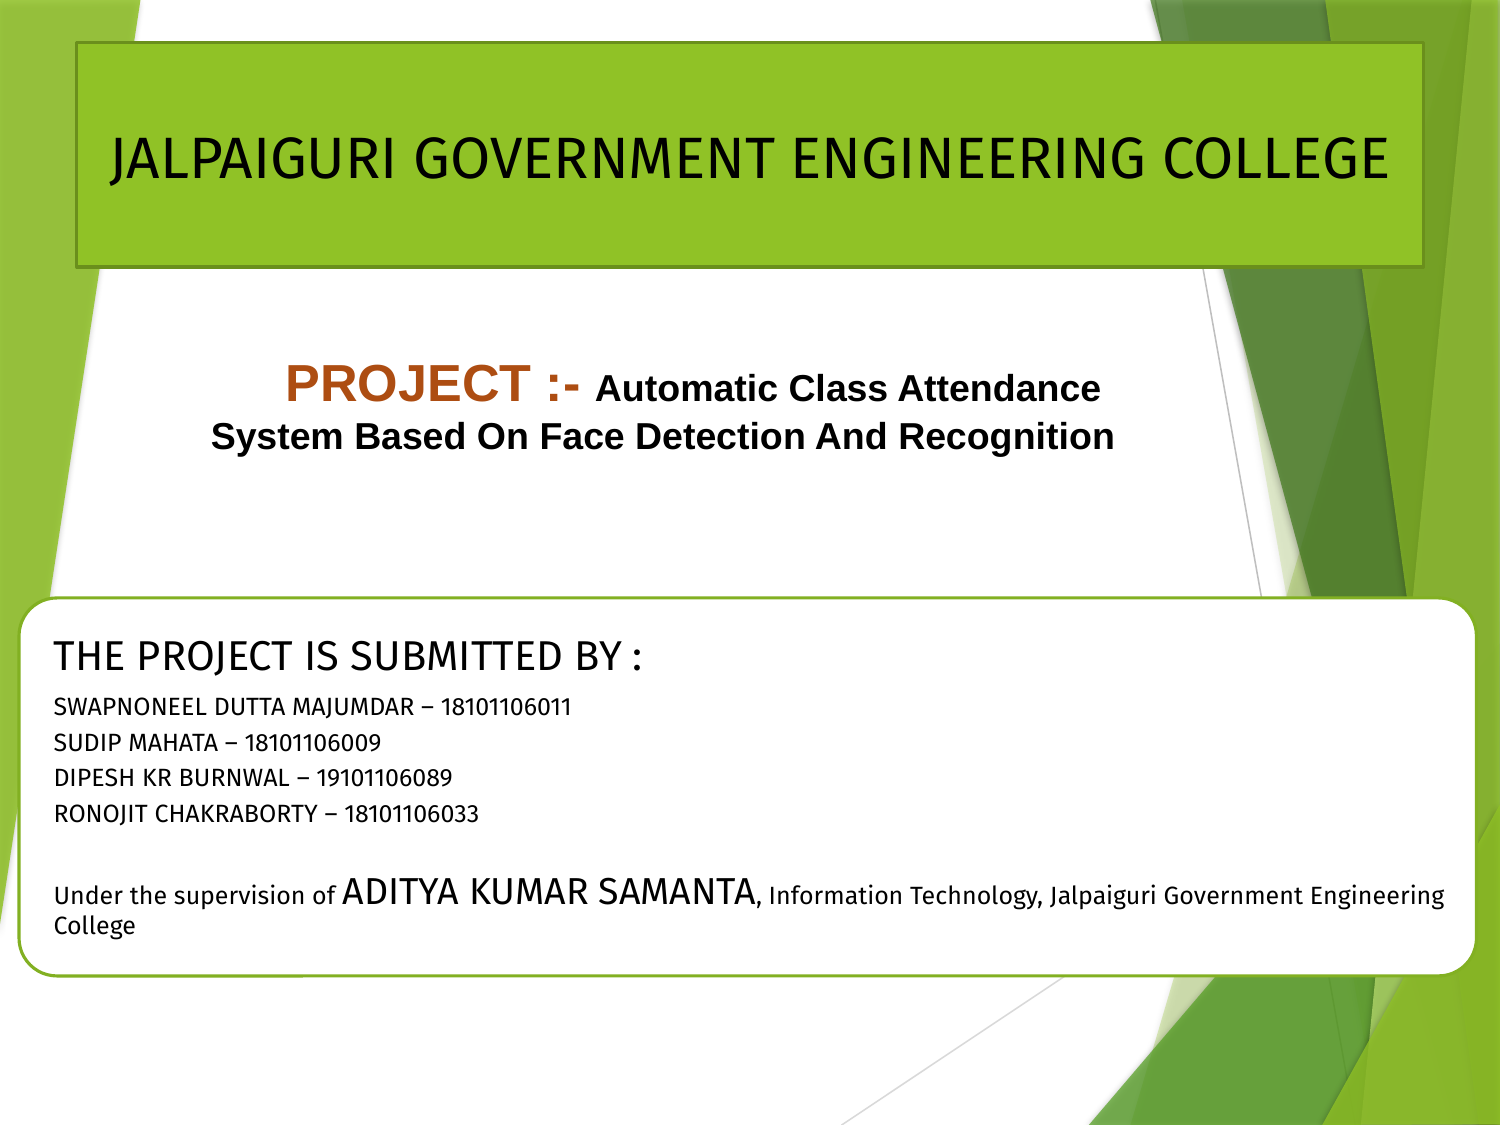

JALPAIGURI GOVERNMENT ENGINEERING COLLEGE
  PROJECT :- Automatic Class Attendance System Based On Face Detection And Recognition
THE PROJECT IS SUBMITTED BY :
SWAPNONEEL DUTTA MAJUMDAR – 18101106011
SUDIP MAHATA – 18101106009
DIPESH KR BURNWAL – 19101106089
RONOJIT CHAKRABORTY – 18101106033

Under the supervision of ADITYA KUMAR SAMANTA, Information Technology, Jalpaiguri Government Engineering College